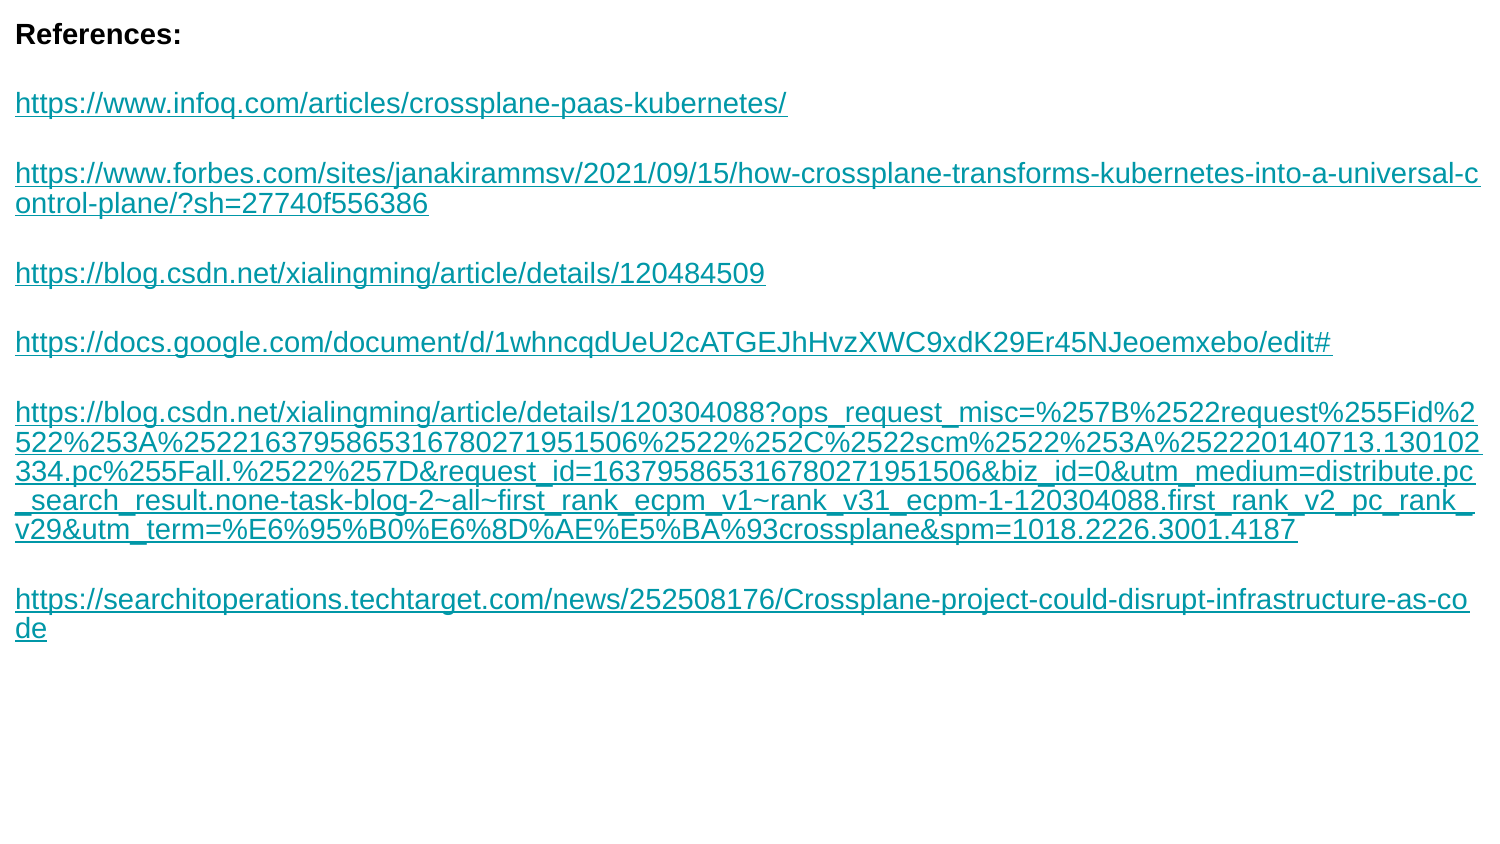

References:

https://www.infoq.com/articles/crossplane-paas-kubernetes/

https://www.forbes.com/sites/janakirammsv/2021/09/15/how-crossplane-transforms-kubernetes-into-a-universal-control-plane/?sh=27740f556386

https://blog.csdn.net/xialingming/article/details/120484509

https://docs.google.com/document/d/1whncqdUeU2cATGEJhHvzXWC9xdK29Er45NJeoemxebo/edit#

https://blog.csdn.net/xialingming/article/details/120304088?ops_request_misc=%257B%2522request%255Fid%2522%253A%2522163795865316780271951506%2522%252C%2522scm%2522%253A%252220140713.130102334.pc%255Fall.%2522%257D&request_id=163795865316780271951506&biz_id=0&utm_medium=distribute.pc_search_result.none-task-blog-2~all~first_rank_ecpm_v1~rank_v31_ecpm-1-120304088.first_rank_v2_pc_rank_v29&utm_term=%E6%95%B0%E6%8D%AE%E5%BA%93crossplane&spm=1018.2226.3001.4187

https://searchitoperations.techtarget.com/news/252508176/Crossplane-project-could-disrupt-infrastructure-as-code